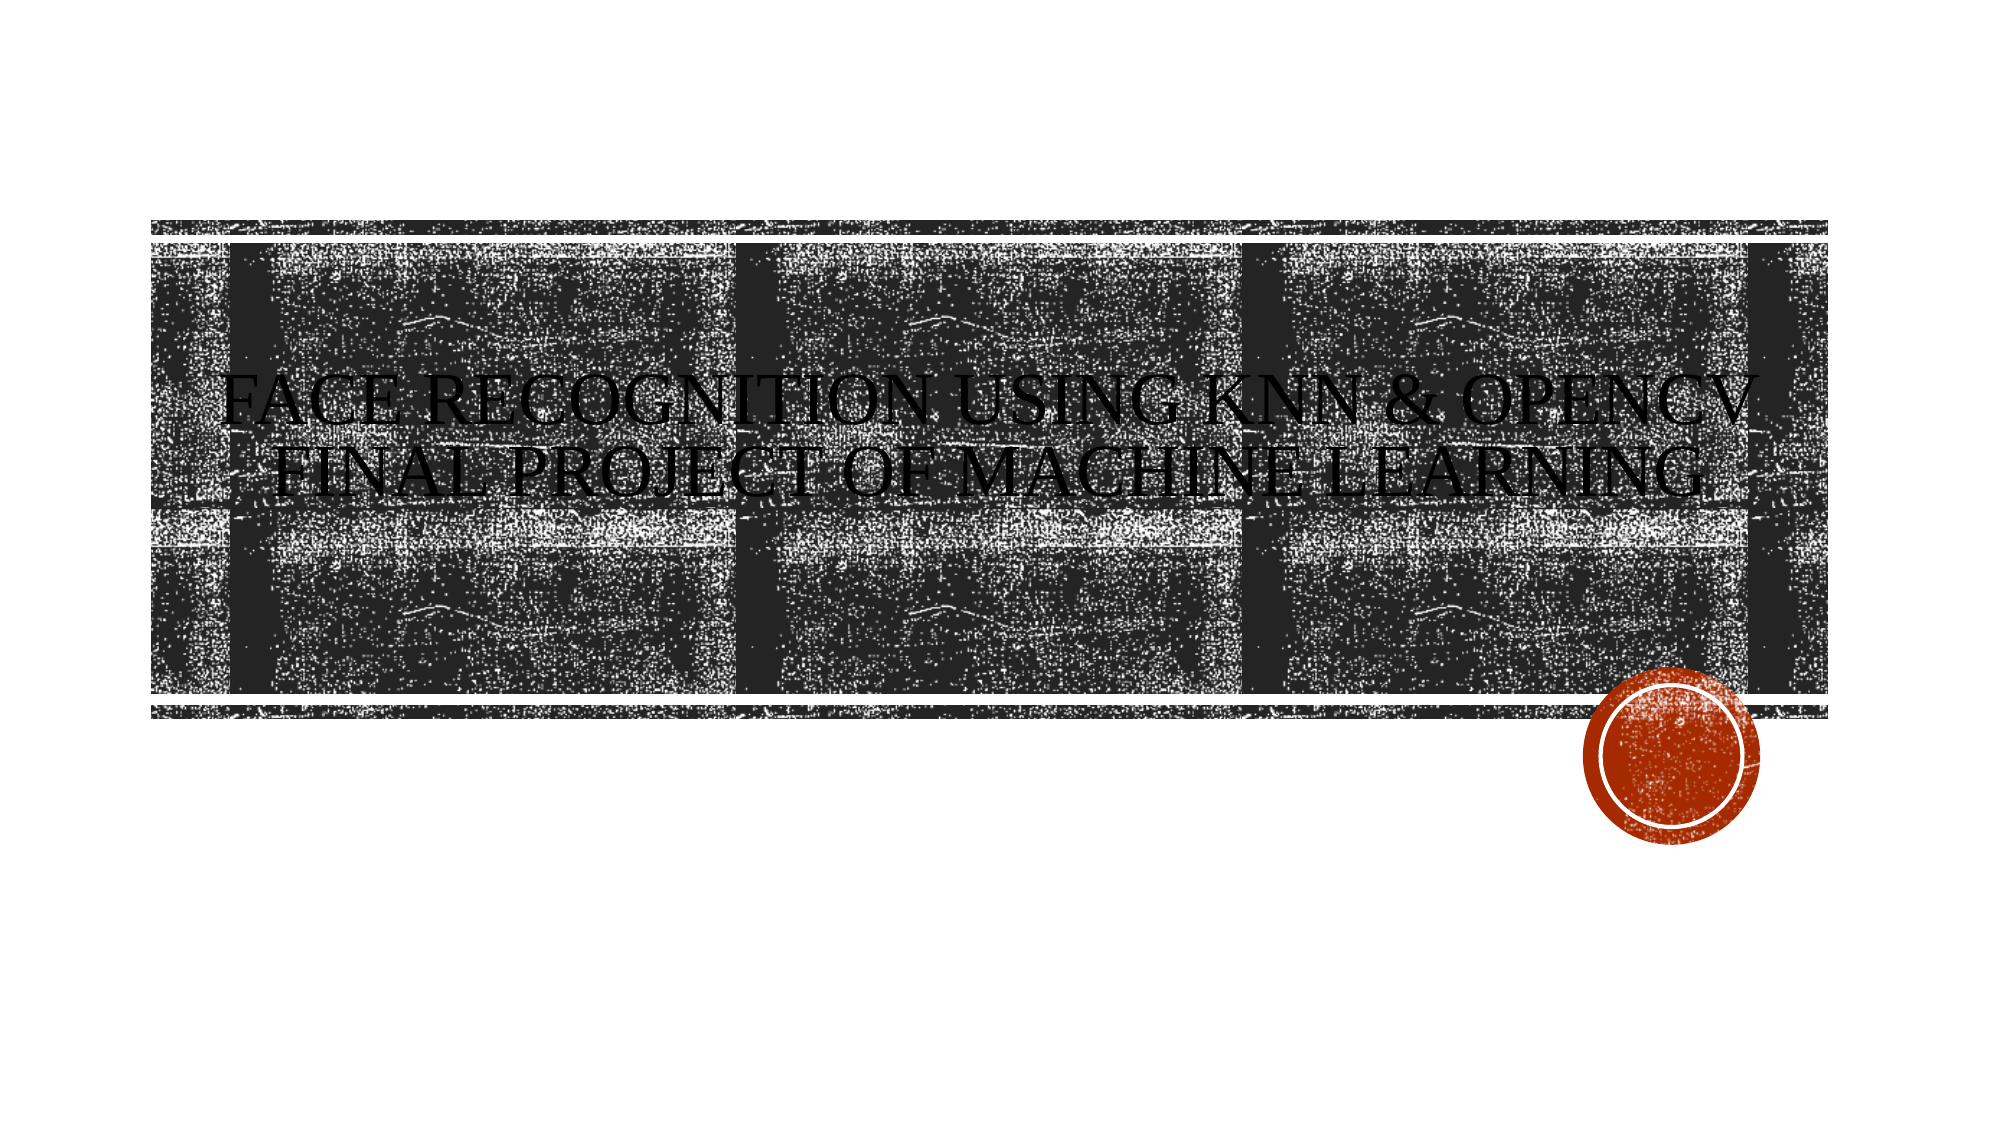

# FACE RECOGNITION USING KNN & OPENCV Final Project of MACHINE LEARNING